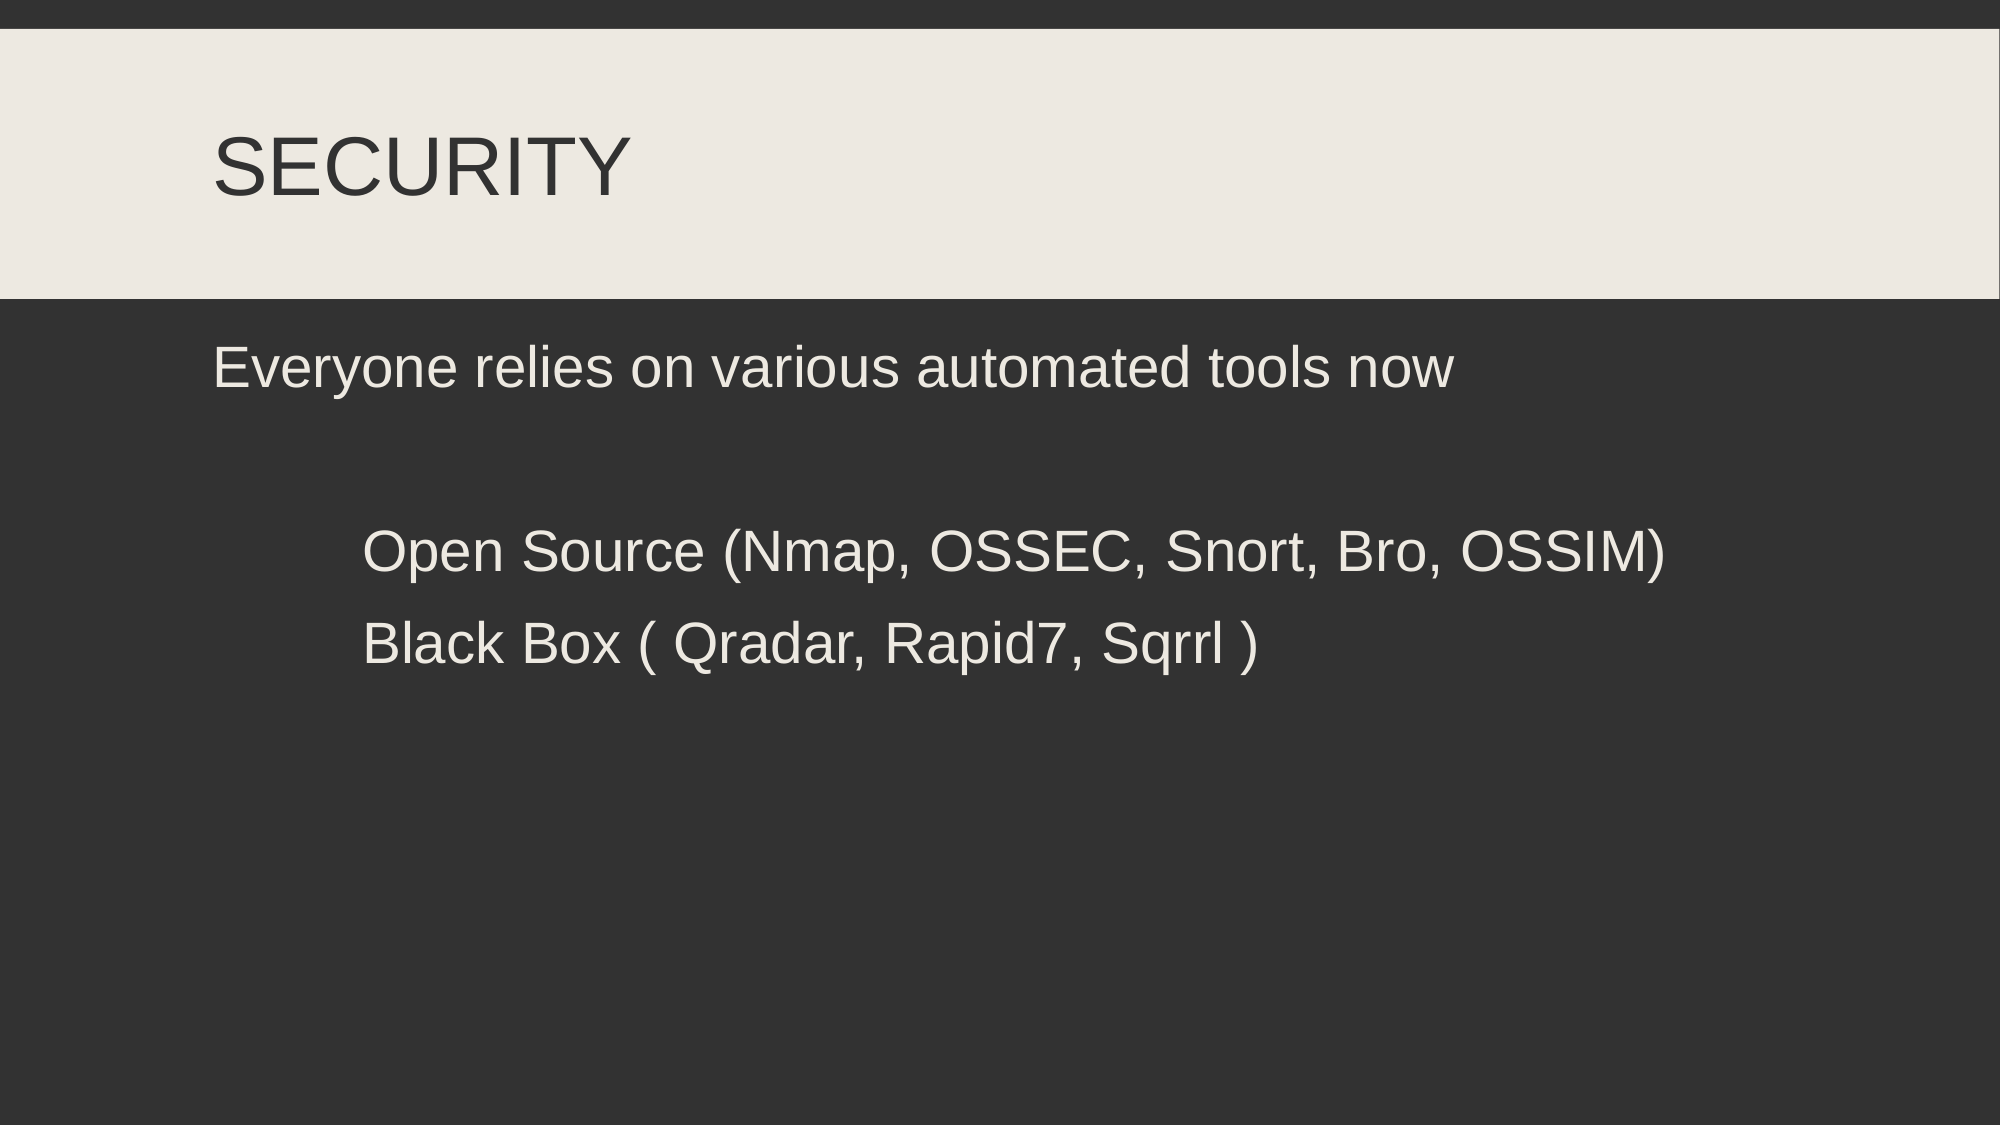

# Security
Everyone relies on various automated tools now

	Open Source (Nmap, OSSEC, Snort, Bro, OSSIM)
	Black Box ( Qradar, Rapid7, Sqrrl )